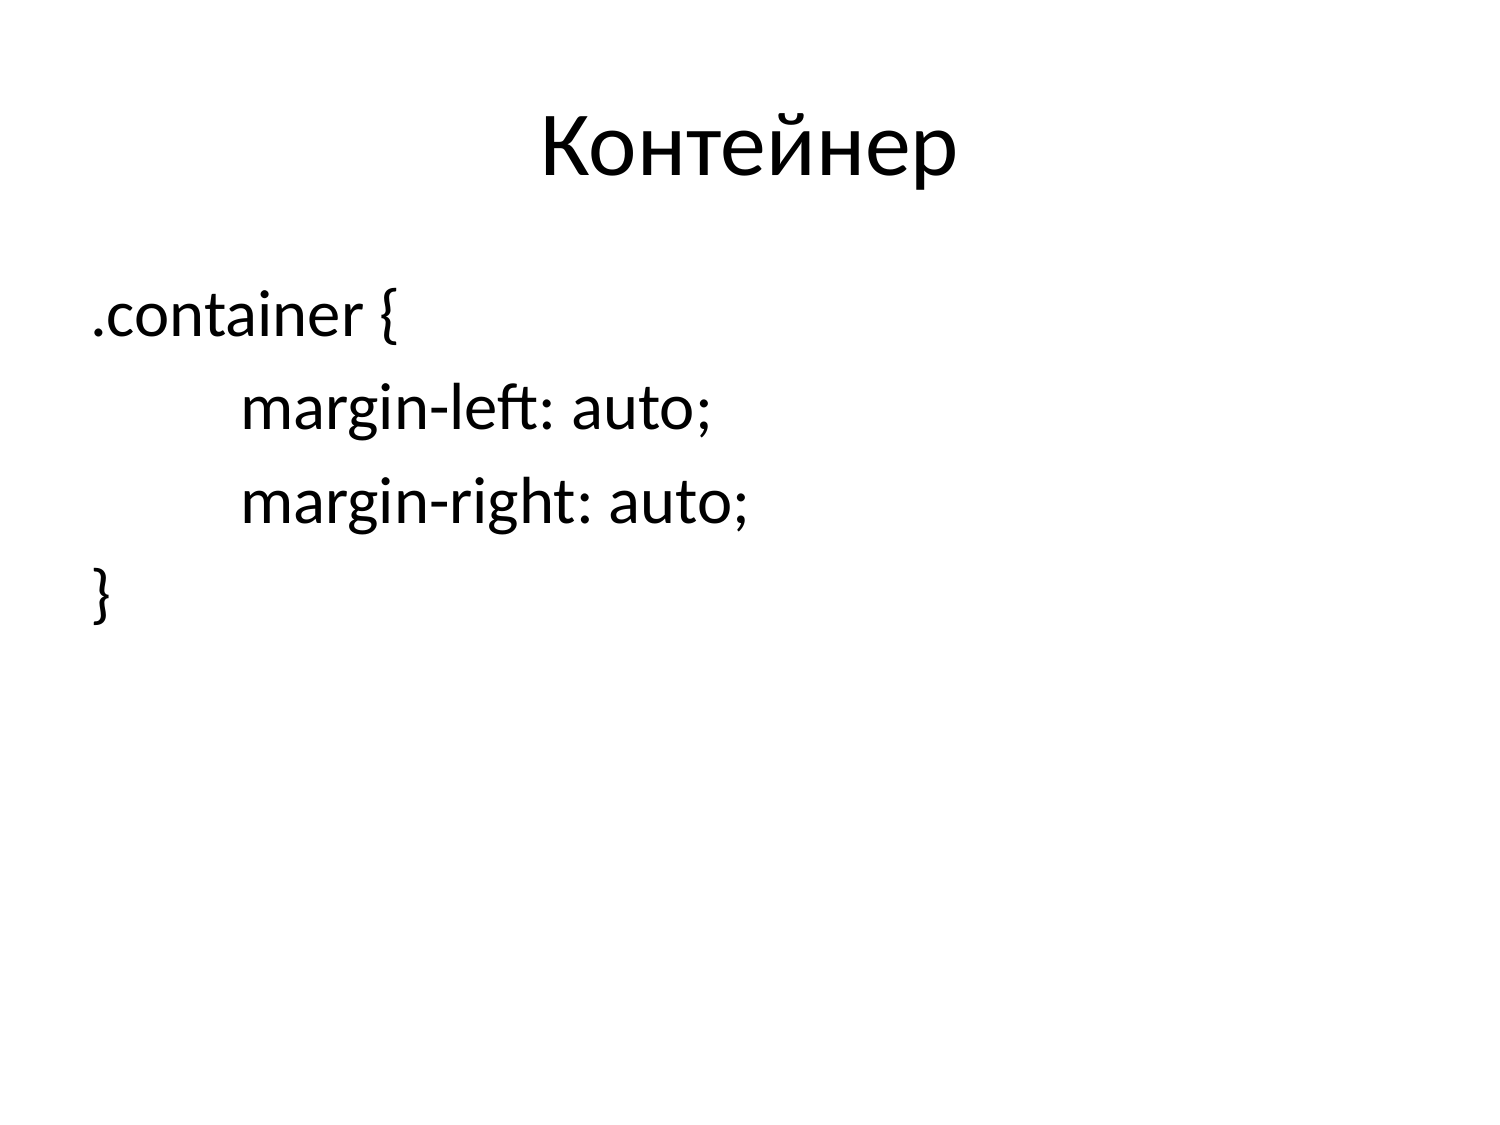

# Контейнер
.container {
	margin-left: auto;
	margin-right: auto;
}